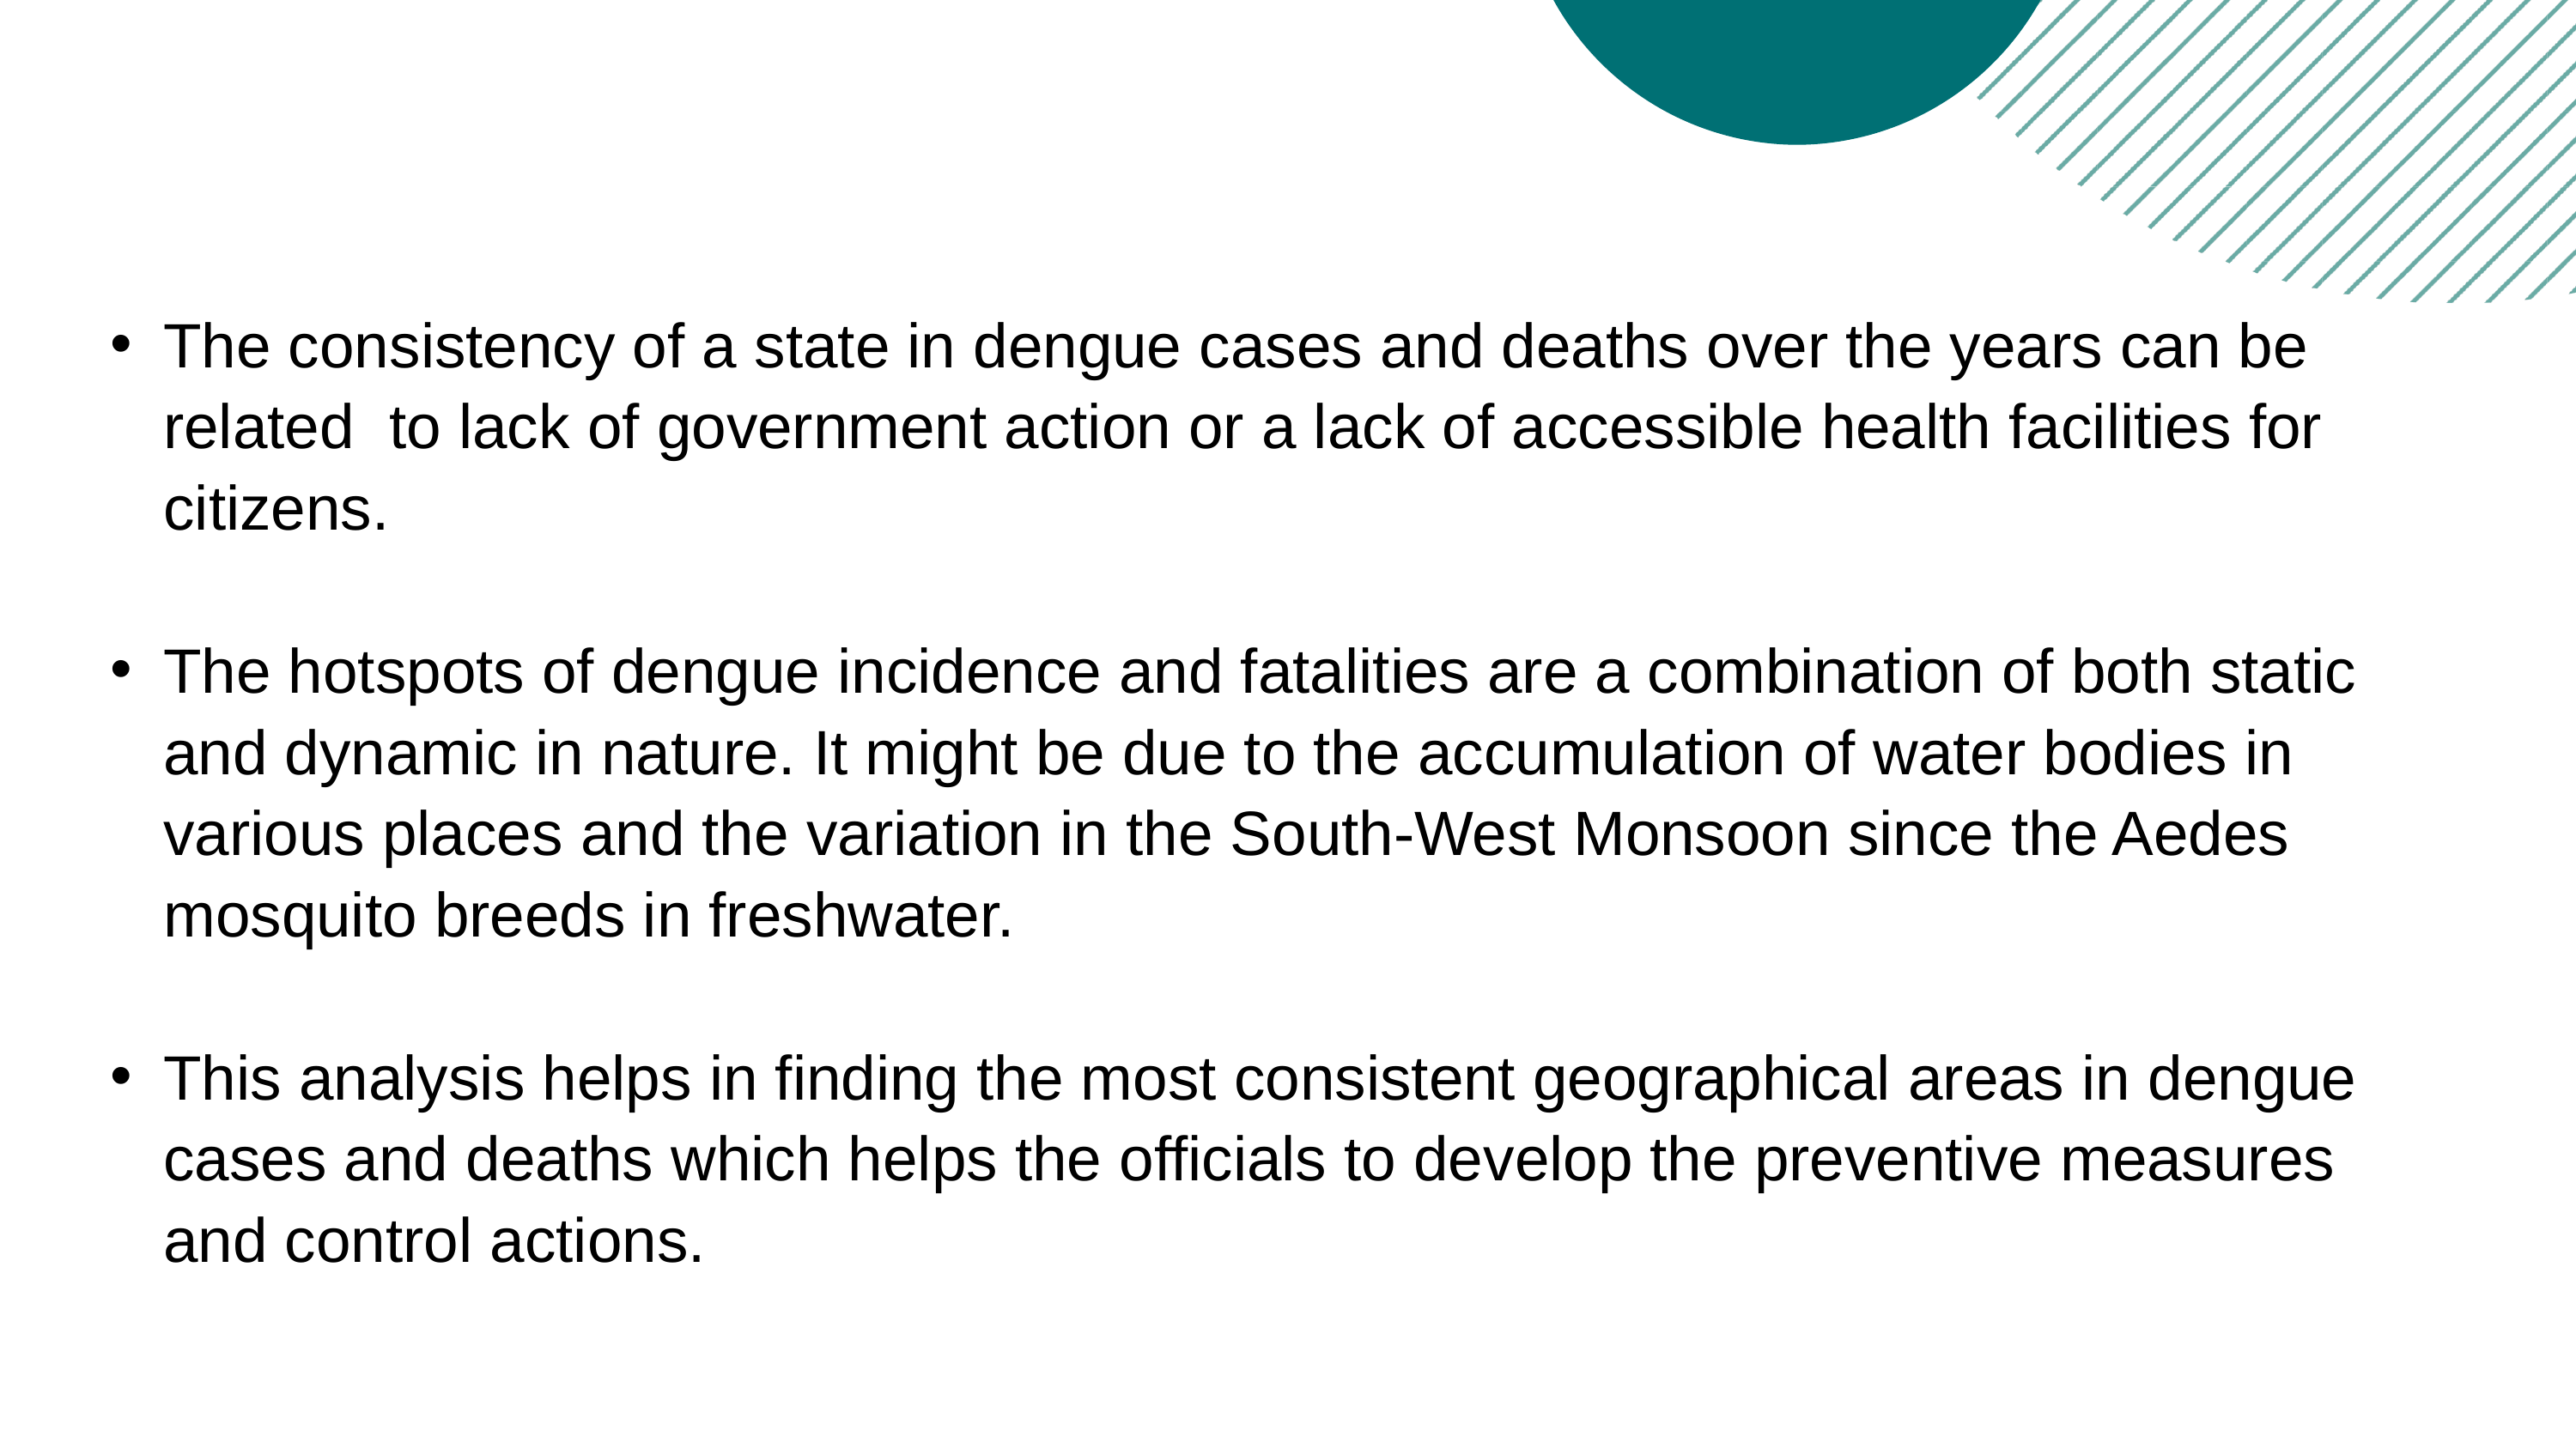

The consistency of a state in dengue cases and deaths over the years can be related  to lack of government action or a lack of accessible health facilities for citizens.

The hotspots of dengue incidence and fatalities are a combination of both static and dynamic in nature. It might be due to the accumulation of water bodies in various places and the variation in the South-West Monsoon since the Aedes mosquito breeds in freshwater.

This analysis helps in finding the most consistent geographical areas in dengue cases and deaths which helps the officials to develop the preventive measures and control actions.